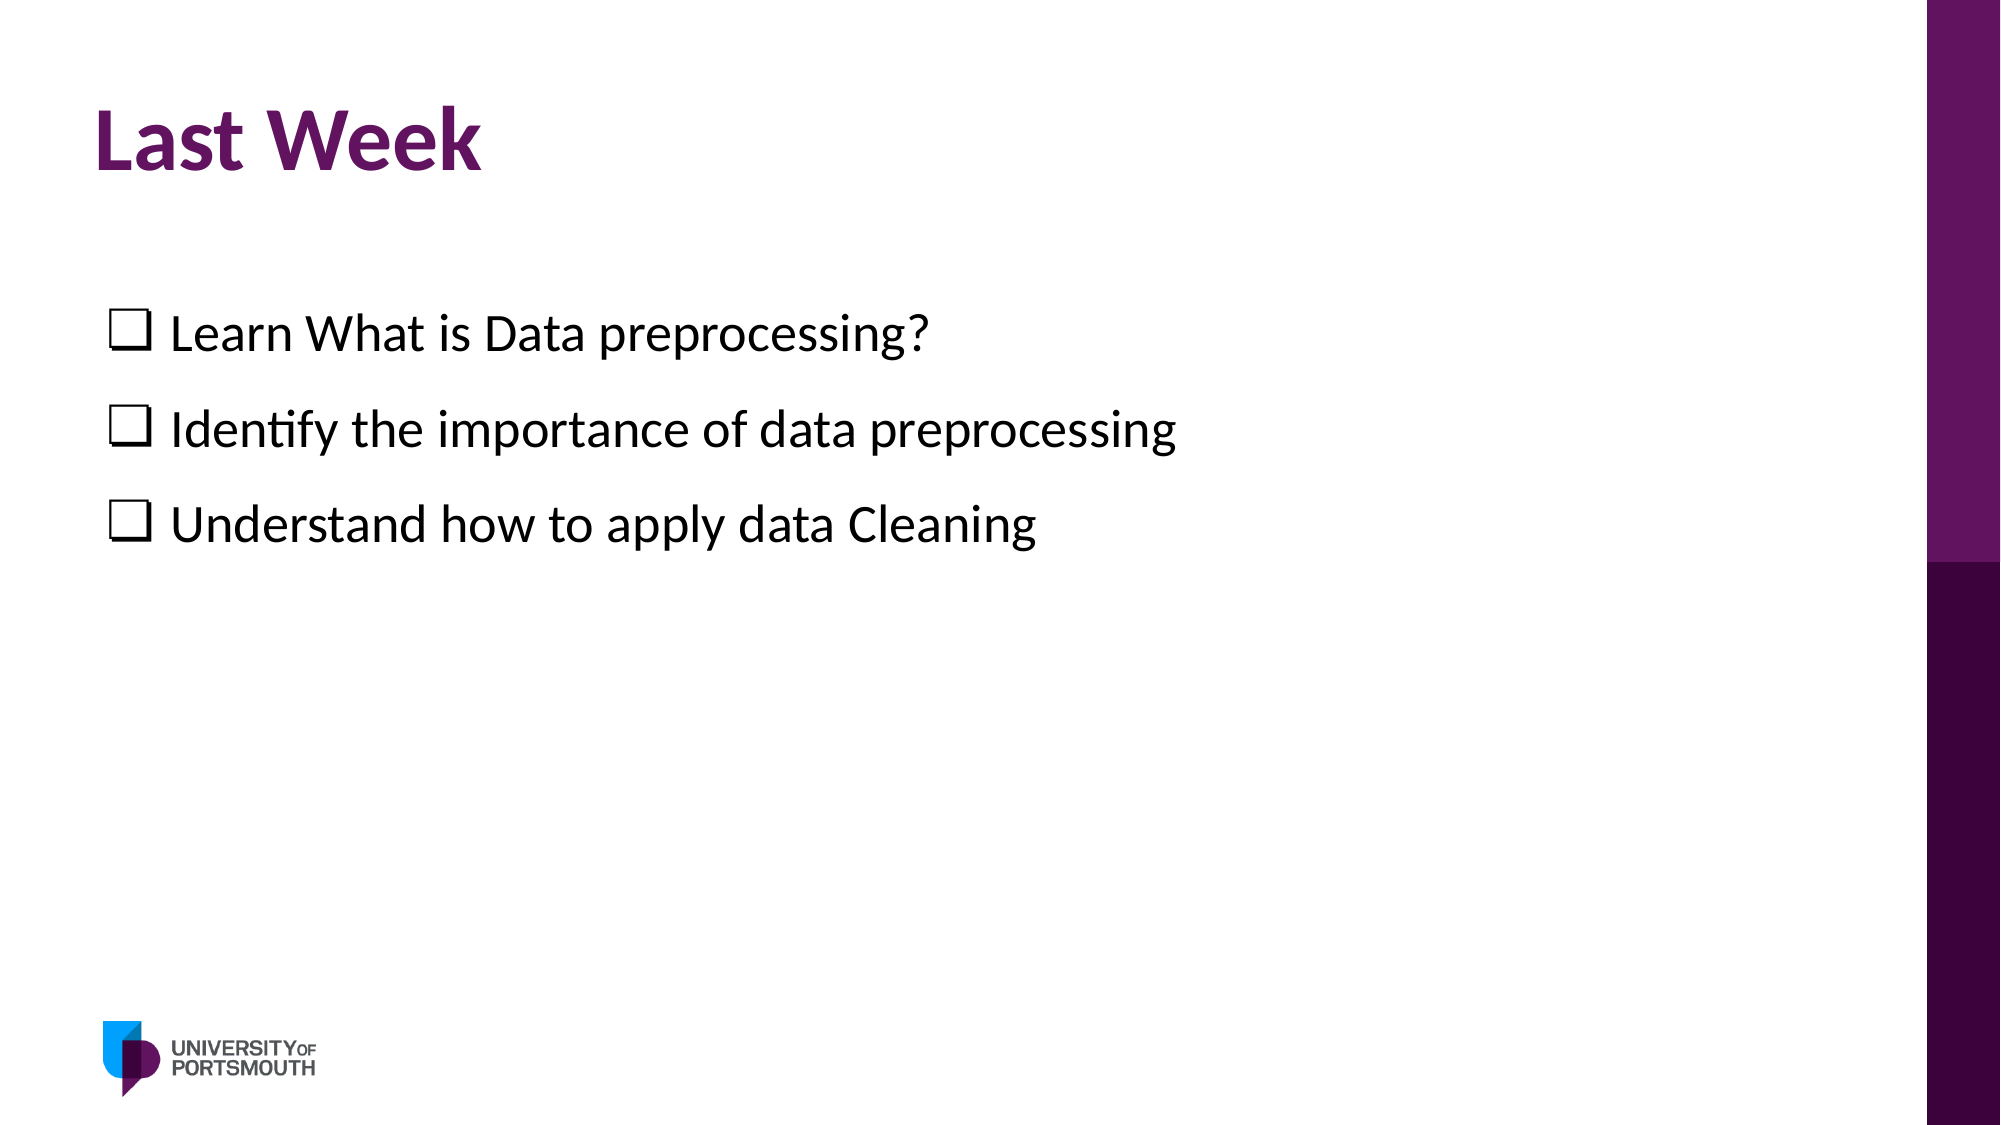

# Last Week
Learn What is Data preprocessing?
Identify the importance of data preprocessing
Understand how to apply data Cleaning